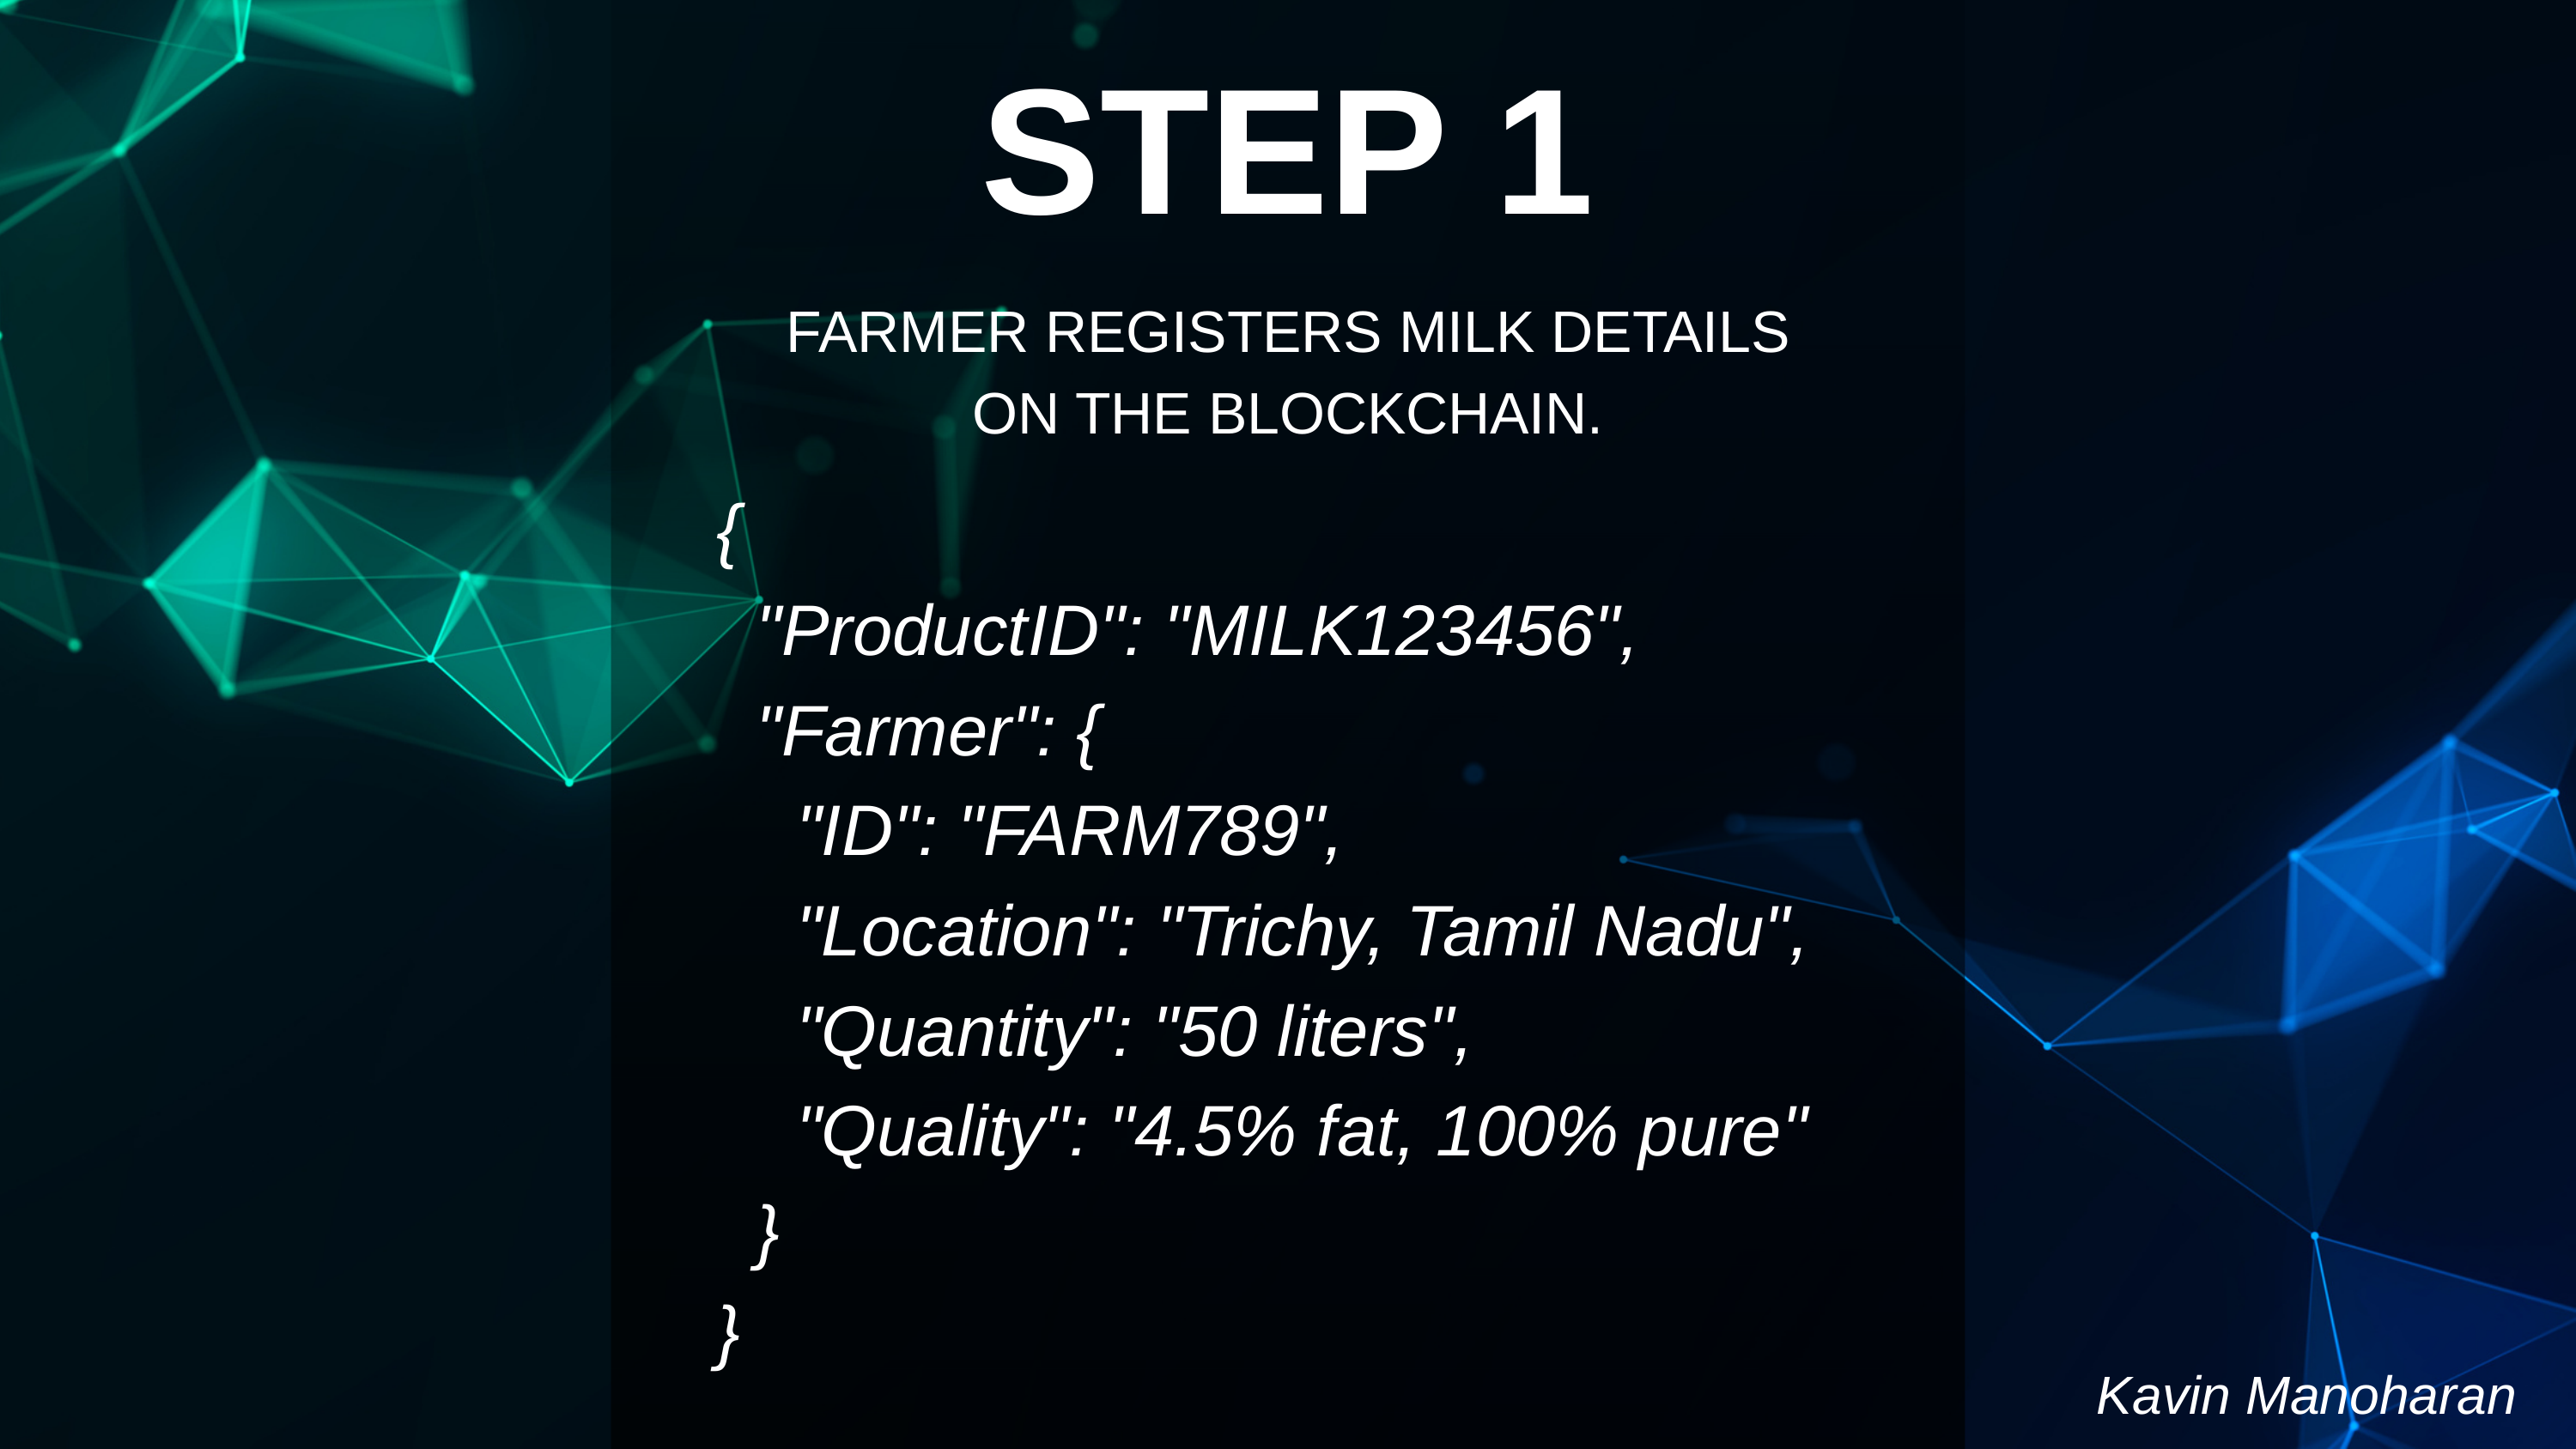

STEP 1
FARMER REGISTERS MILK DETAILS ON THE BLOCKCHAIN.
{
  "ProductID": "MILK123456",
  "Farmer": {
    "ID": "FARM789",
    "Location": "Trichy, Tamil Nadu",
    "Quantity": "50 liters",
    "Quality": "4.5% fat, 100% pure"
  }
}
Kavin Manoharan